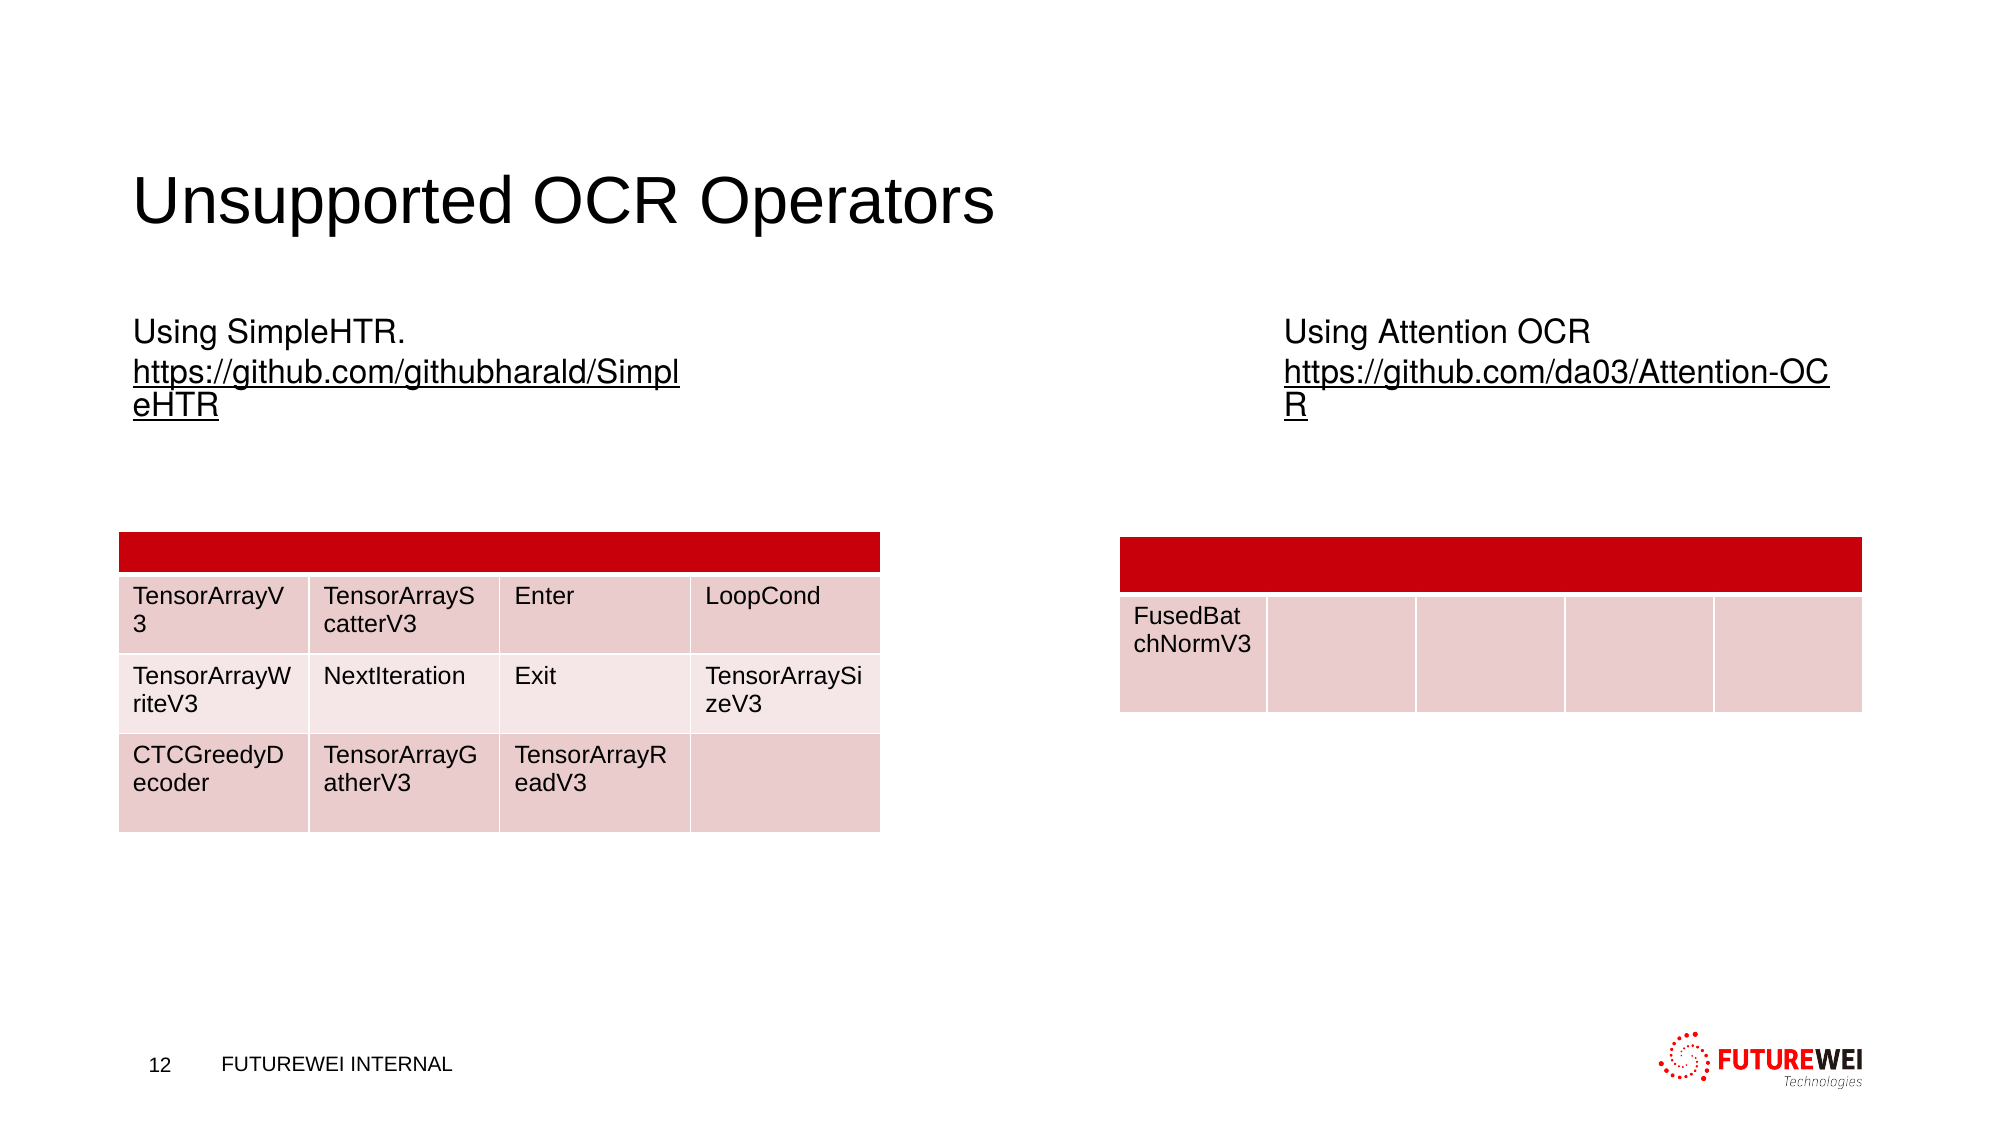

# Unsupported OCR Operators
Using Attention OCR
https://github.com/da03/Attention-OCR

Using SimpleHTR.
https://github.com/githubharald/SimpleHTR
|  |  |  |  |
| --- | --- | --- | --- |
| TensorArrayV3 | TensorArrayScatterV3 | Enter | LoopCond |
| TensorArrayWriteV3 | NextIteration | Exit | TensorArraySizeV3 |
| CTCGreedyDecoder | TensorArrayGatherV3 | TensorArrayReadV3 |  |
|  |  |  |  |  |
| --- | --- | --- | --- | --- |
| FusedBatchNormV3 |  |  |  |  |
12
FUTUREWEI INTERNAL